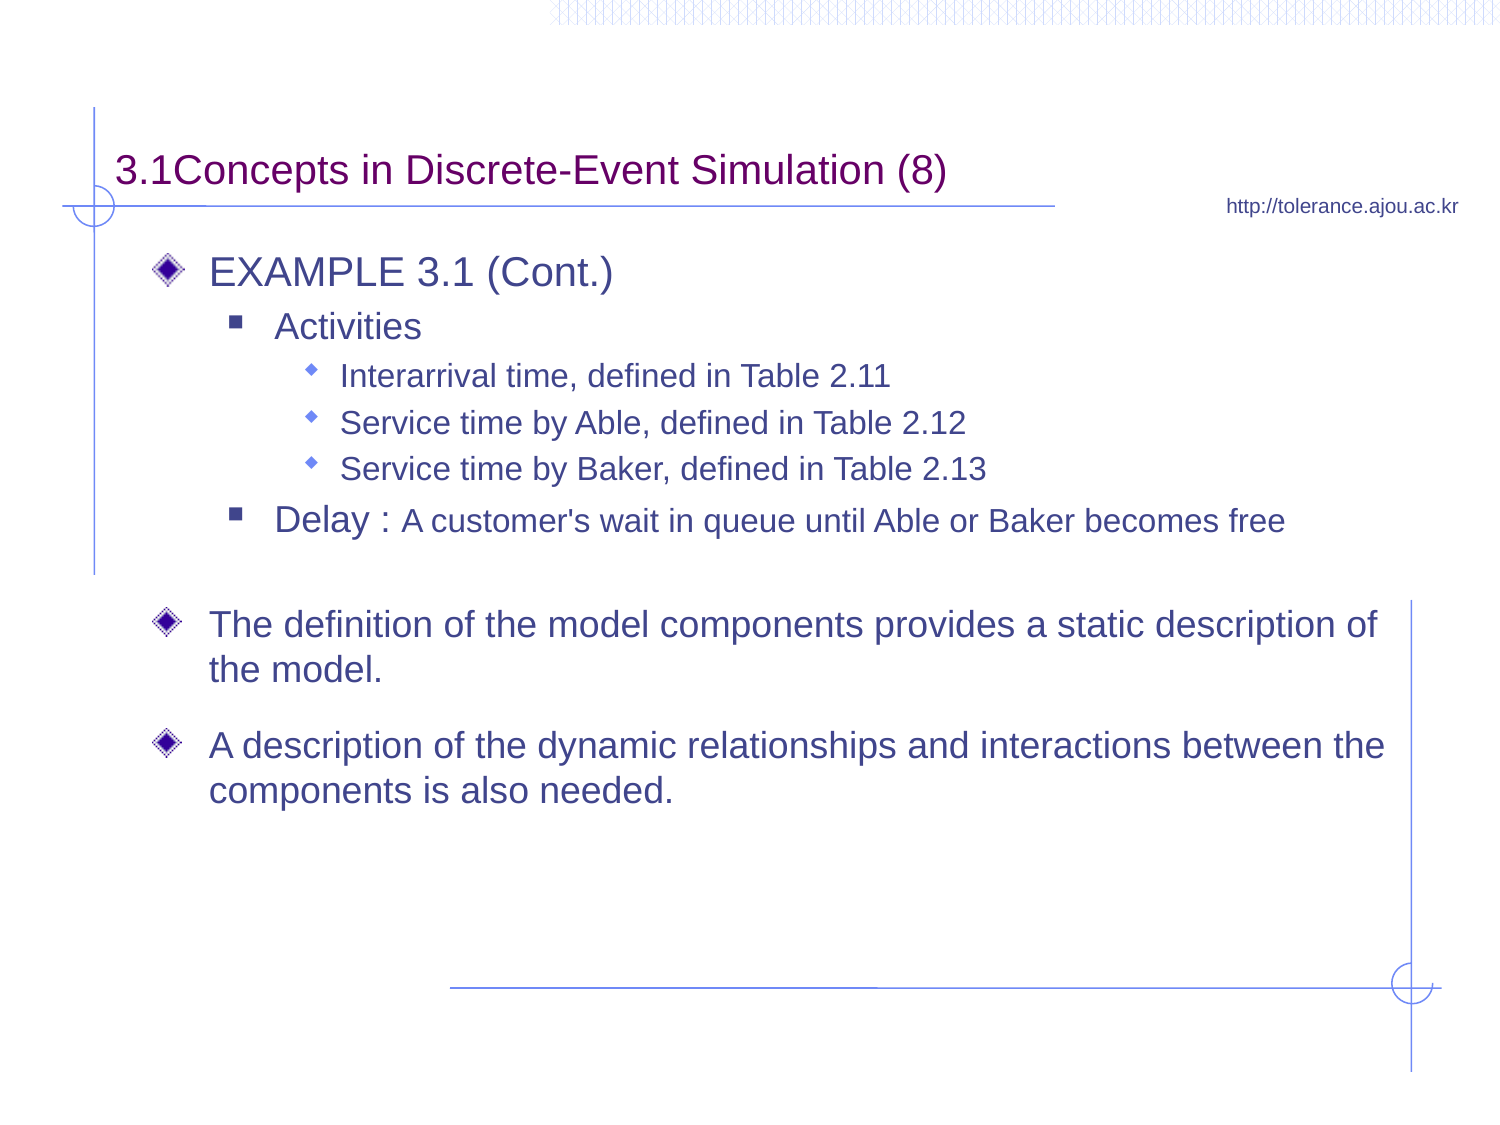

# 3.1Concepts in Discrete-Event Simulation (8)
EXAMPLE 3.1 (Cont.)
Activities
Interarrival time, defined in Table 2.11
Service time by Able, defined in Table 2.12
Service time by Baker, defined in Table 2.13
Delay : A customer's wait in queue until Able or Baker becomes free

The definition of the model components provides a static description of the model.

A description of the dynamic relationships and interactions between the components is also needed.